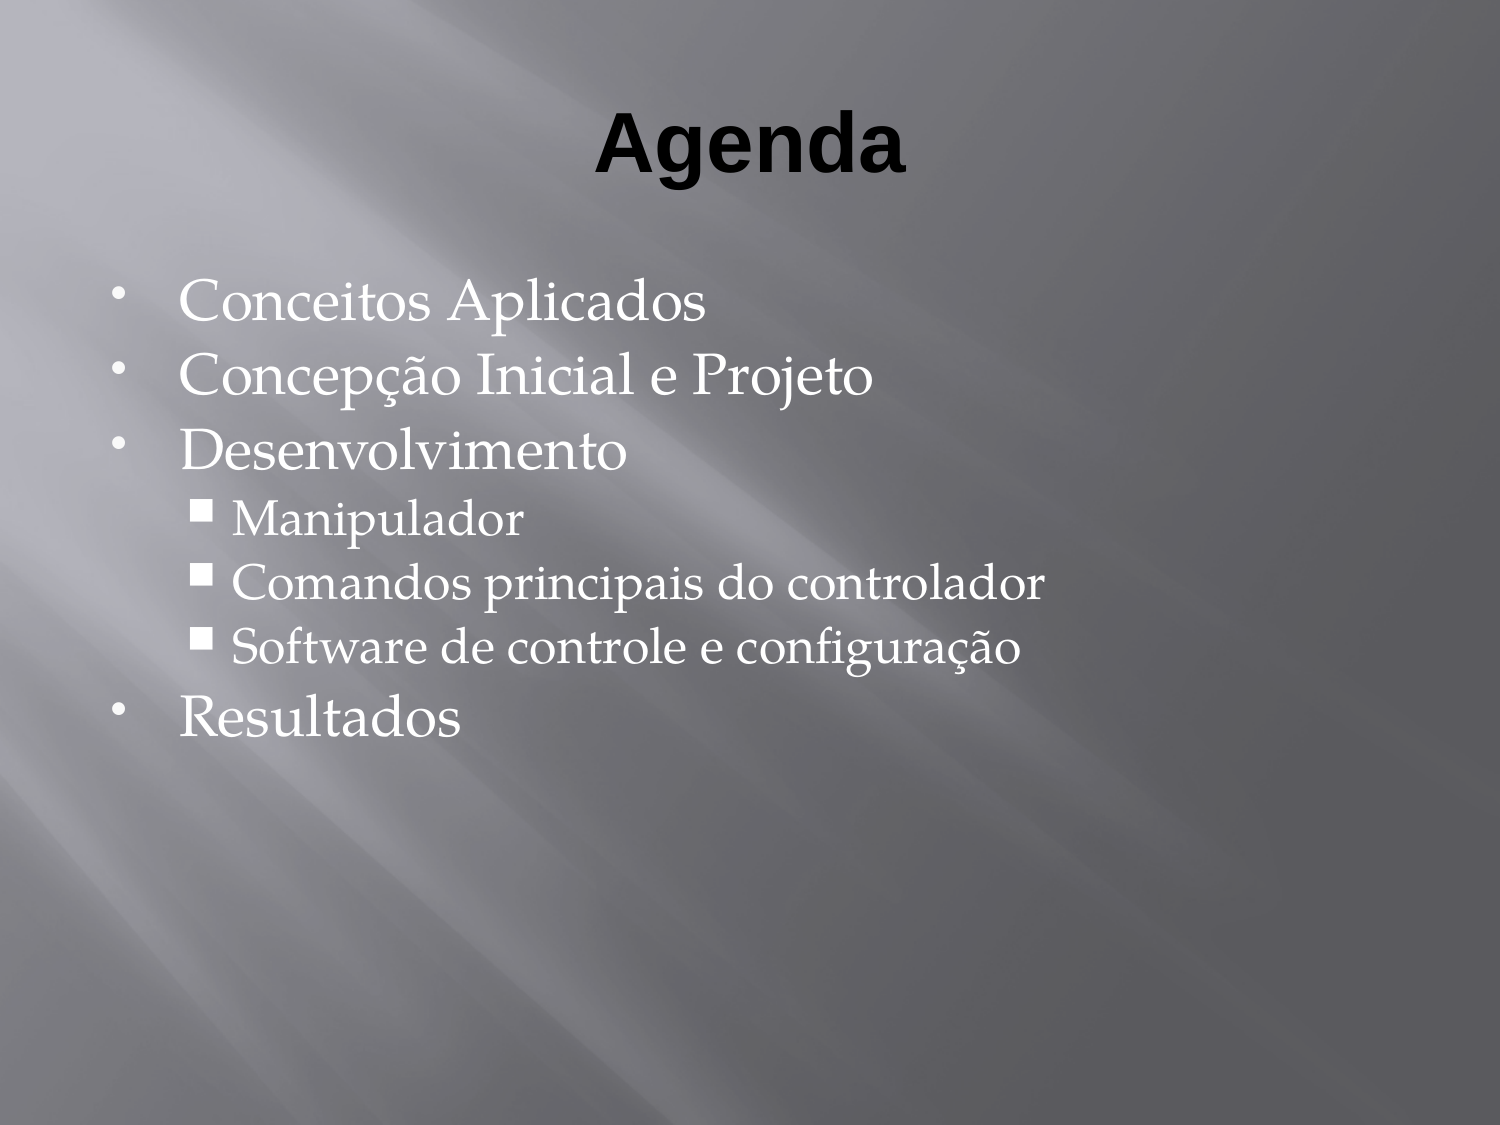

# Agenda
Conceitos Aplicados
Concepção Inicial e Projeto
Desenvolvimento
Manipulador
Comandos principais do controlador
Software de controle e configuração
Resultados